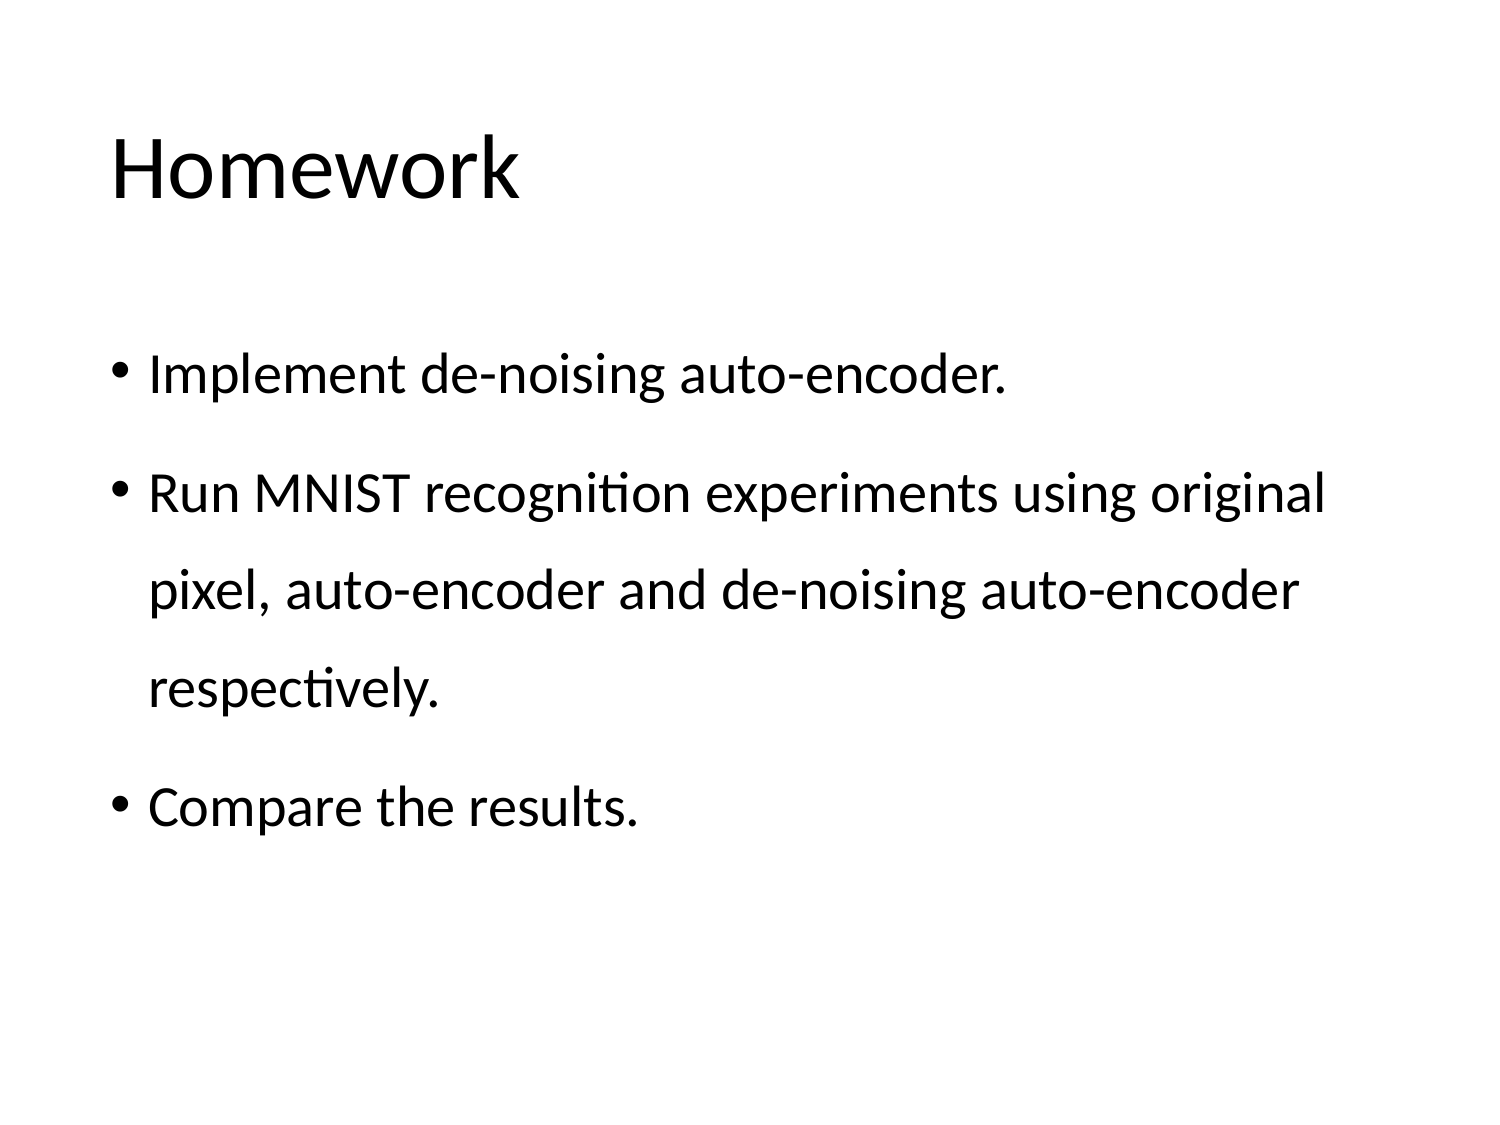

# Homework
Implement de-noising auto-encoder.
Run MNIST recognition experiments using original pixel, auto-encoder and de-noising auto-encoder respectively.
Compare the results.